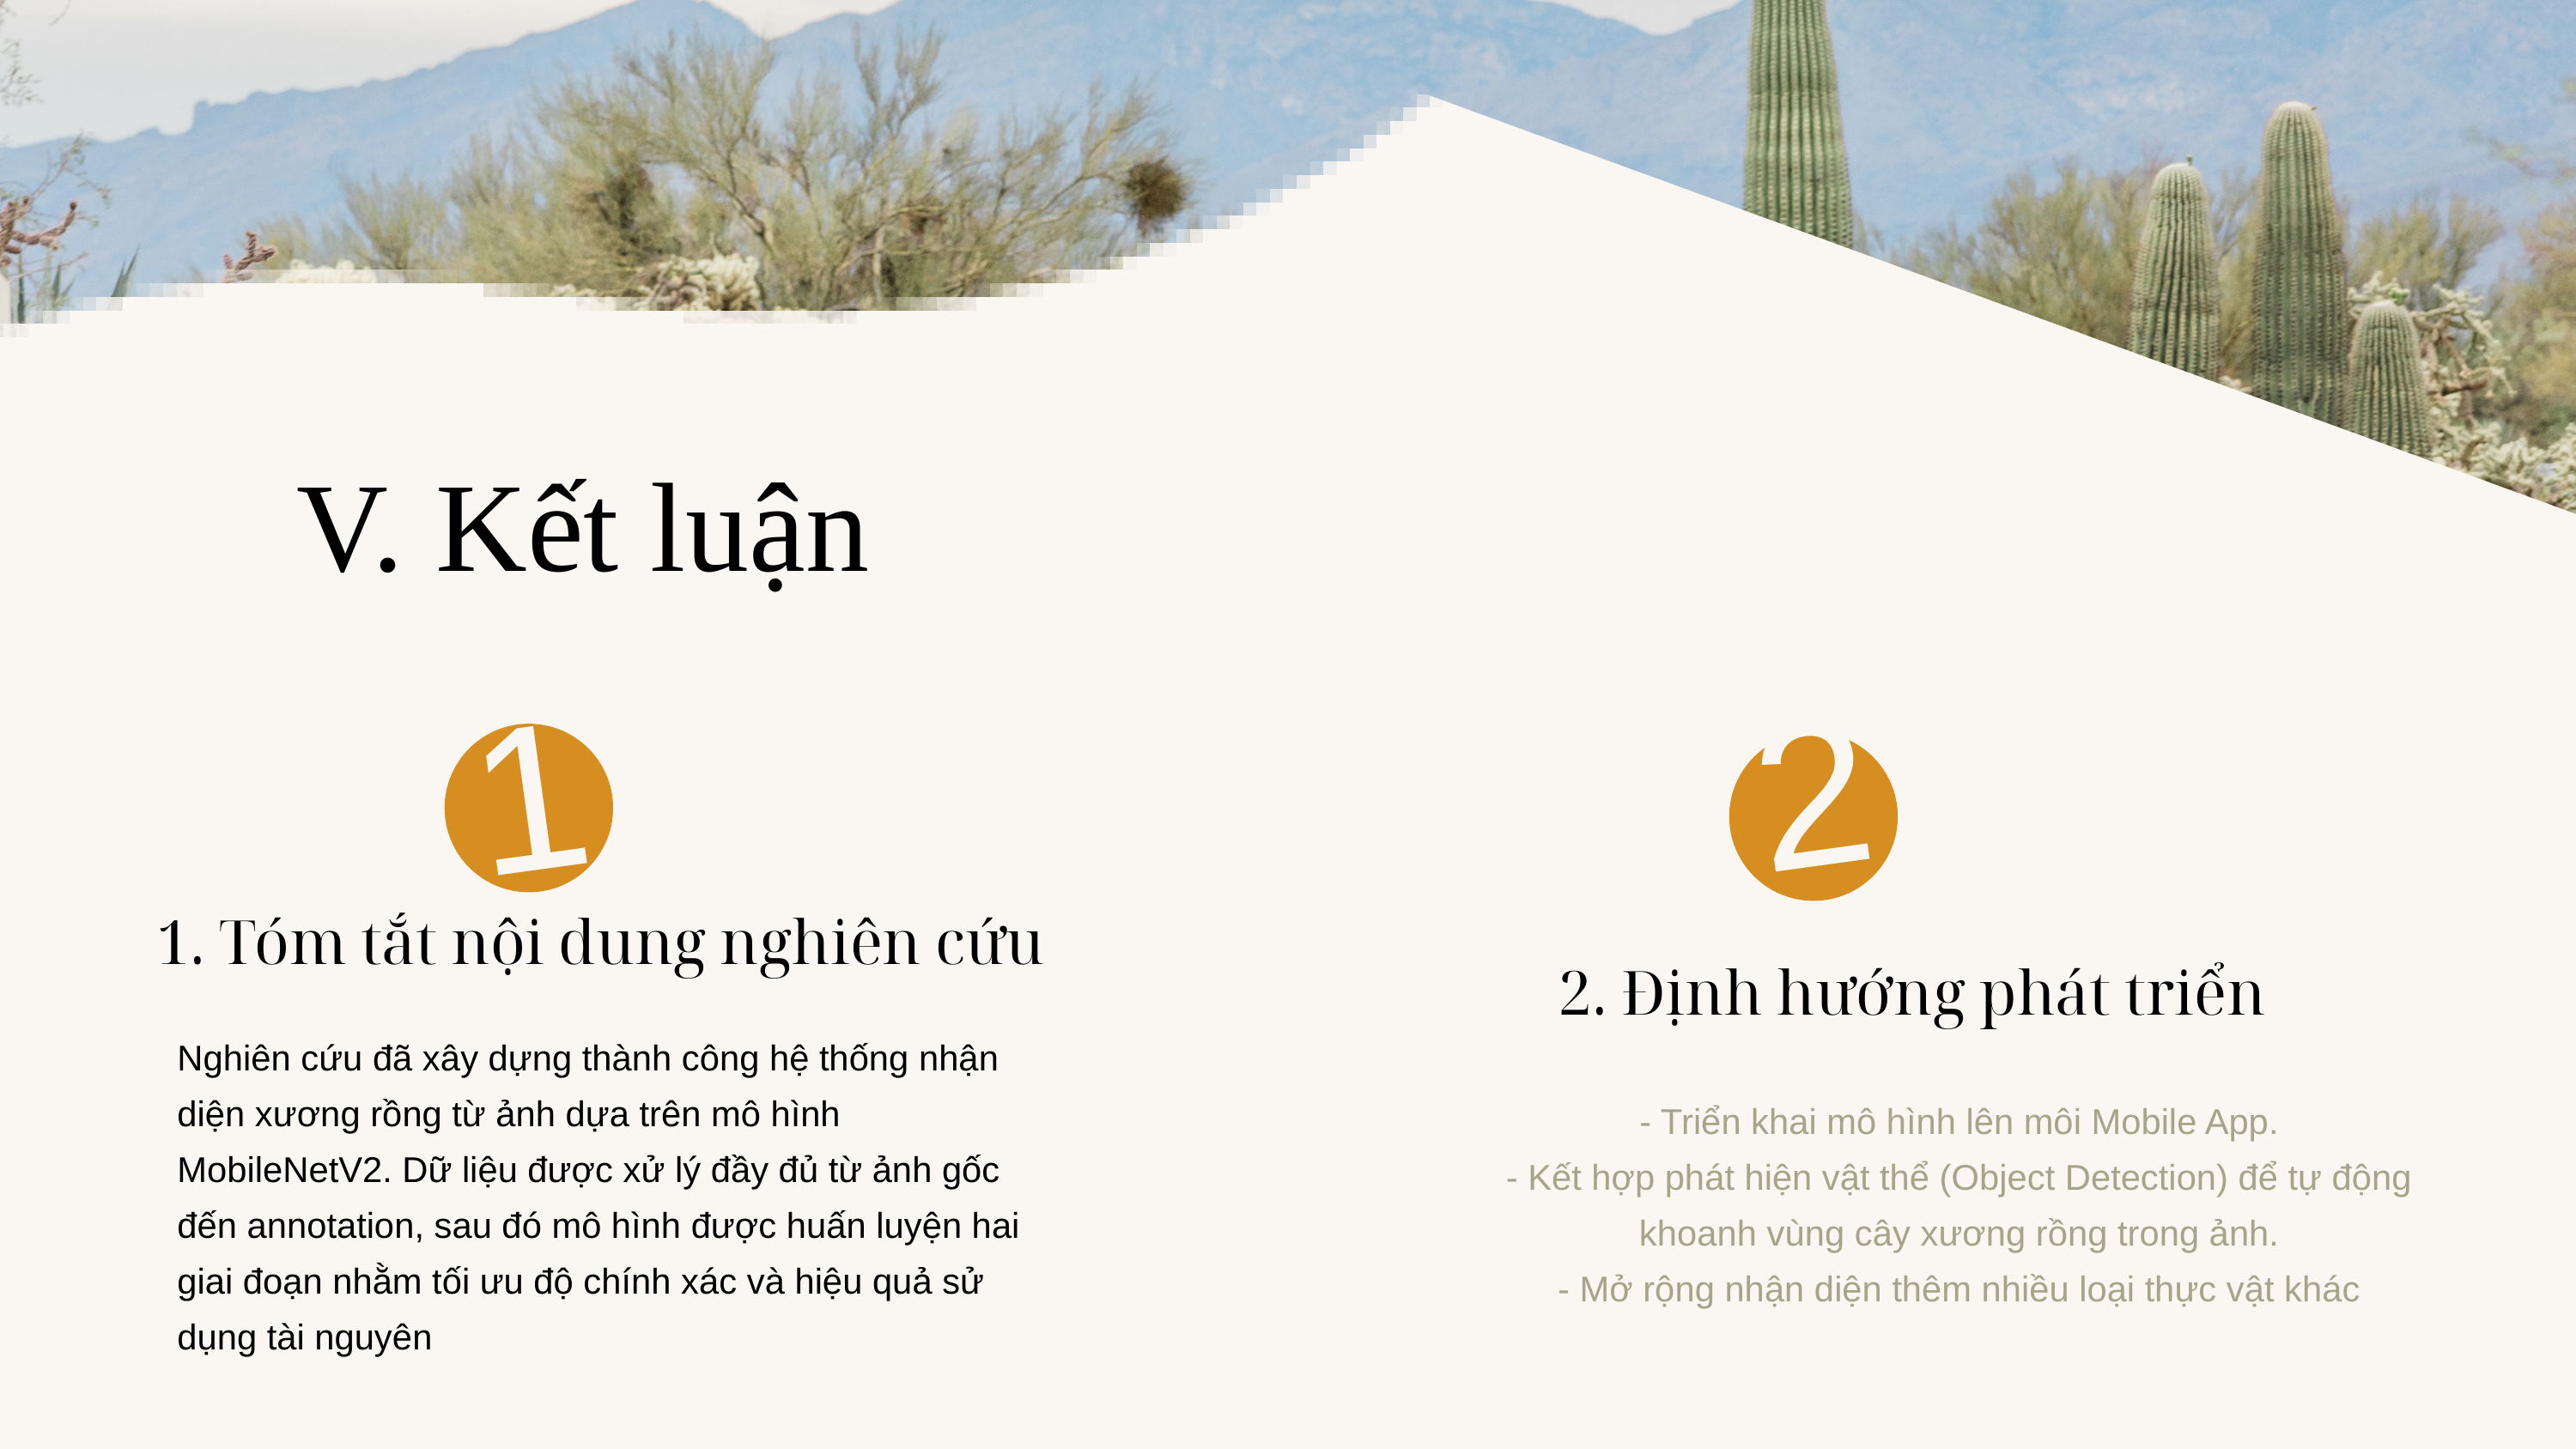

V. Kết luận
2
1

1. Tóm tắt nội dung nghiên cứu
2. Định hướng phát triển
Nghiên cứu đã xây dựng thành công hệ thống nhận diện xương rồng từ ảnh dựa trên mô hình MobileNetV2. Dữ liệu được xử lý đầy đủ từ ảnh gốc đến annotation, sau đó mô hình được huấn luyện hai giai đoạn nhằm tối ưu độ chính xác và hiệu quả sử dụng tài nguyên
- Triển khai mô hình lên môi Mobile App.
- Kết hợp phát hiện vật thể (Object Detection) để tự động khoanh vùng cây xương rồng trong ảnh.
- Mở rộng nhận diện thêm nhiều loại thực vật khác